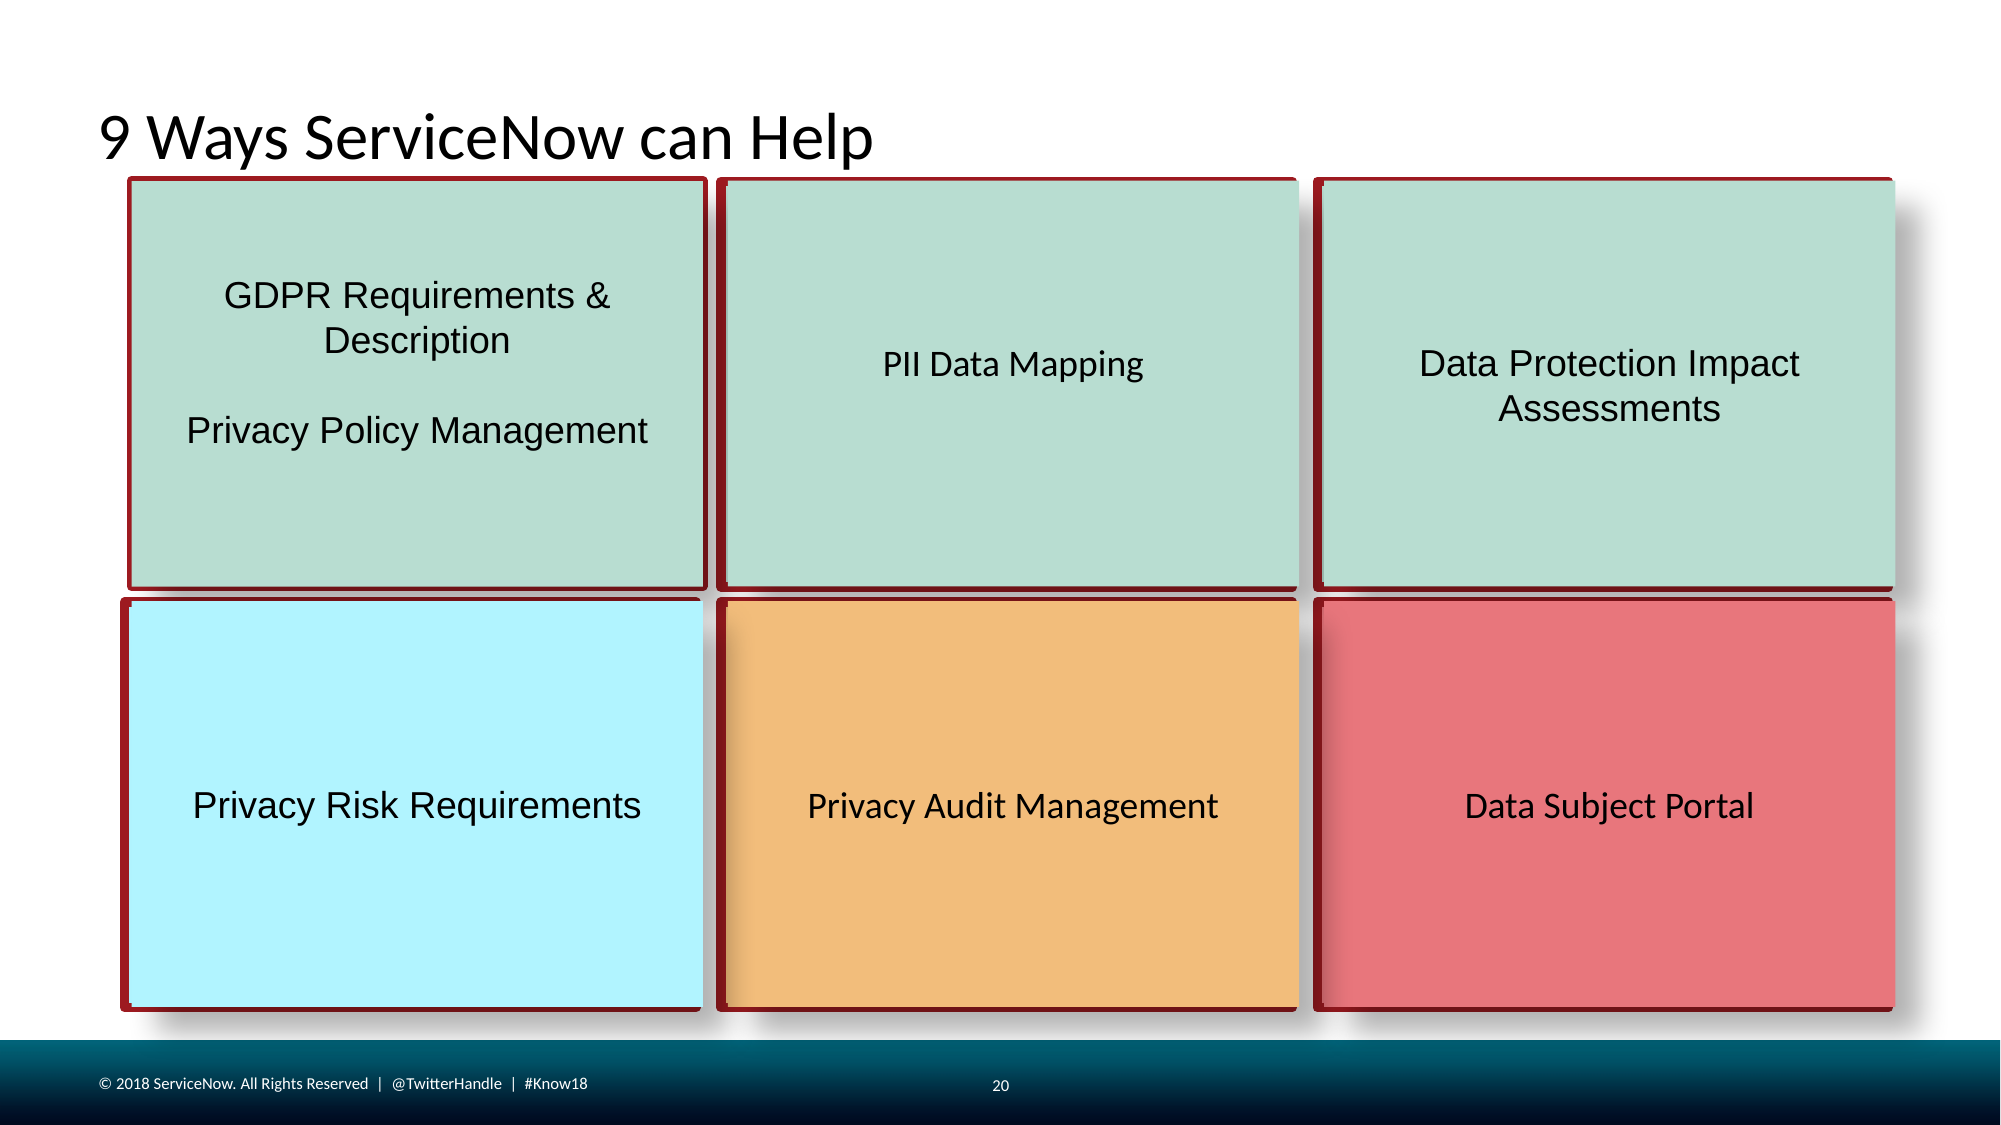

# 9 Ways ServiceNow can Help
Map the identified GDPR requirements directly into the application, with underlying citation and controls needed for compliance checks and continuous monitoring. Then manage the policies through their full lifecycle.

PII Data Mapping

Data Protection Impact Assessments
GDPR Requirements & Description

Privacy Policy Management

Identify personal data using the ServiceNow CMDB to manage information assets, associate them to other Configuration Items, and generate risks and controls.

Align data protection assessments with data protection policies and underlying requirements to assess the risk to data subjects of processing operations.
Privacy Risk Requirements
Privacy Audit Management
Data Subject Portal
Get visibility into risk identification and compliance statistics, with notifications (including the associated risks) sent automatically to an SA at the time of breach.  Controls and capabilities also address confidentiality, integrity, and availability of systems and applications.
Schedule regulator GDPR audits targeting the organization and its personal data sensitive systems, then generate remediation plans and track them to conclusion.  Dashboards provide the ability to monitor the global level of compliance.
Use ServiceNow Customer Service Management and the Service Portal to share data (ex. policies, procedures) and collect decisions.